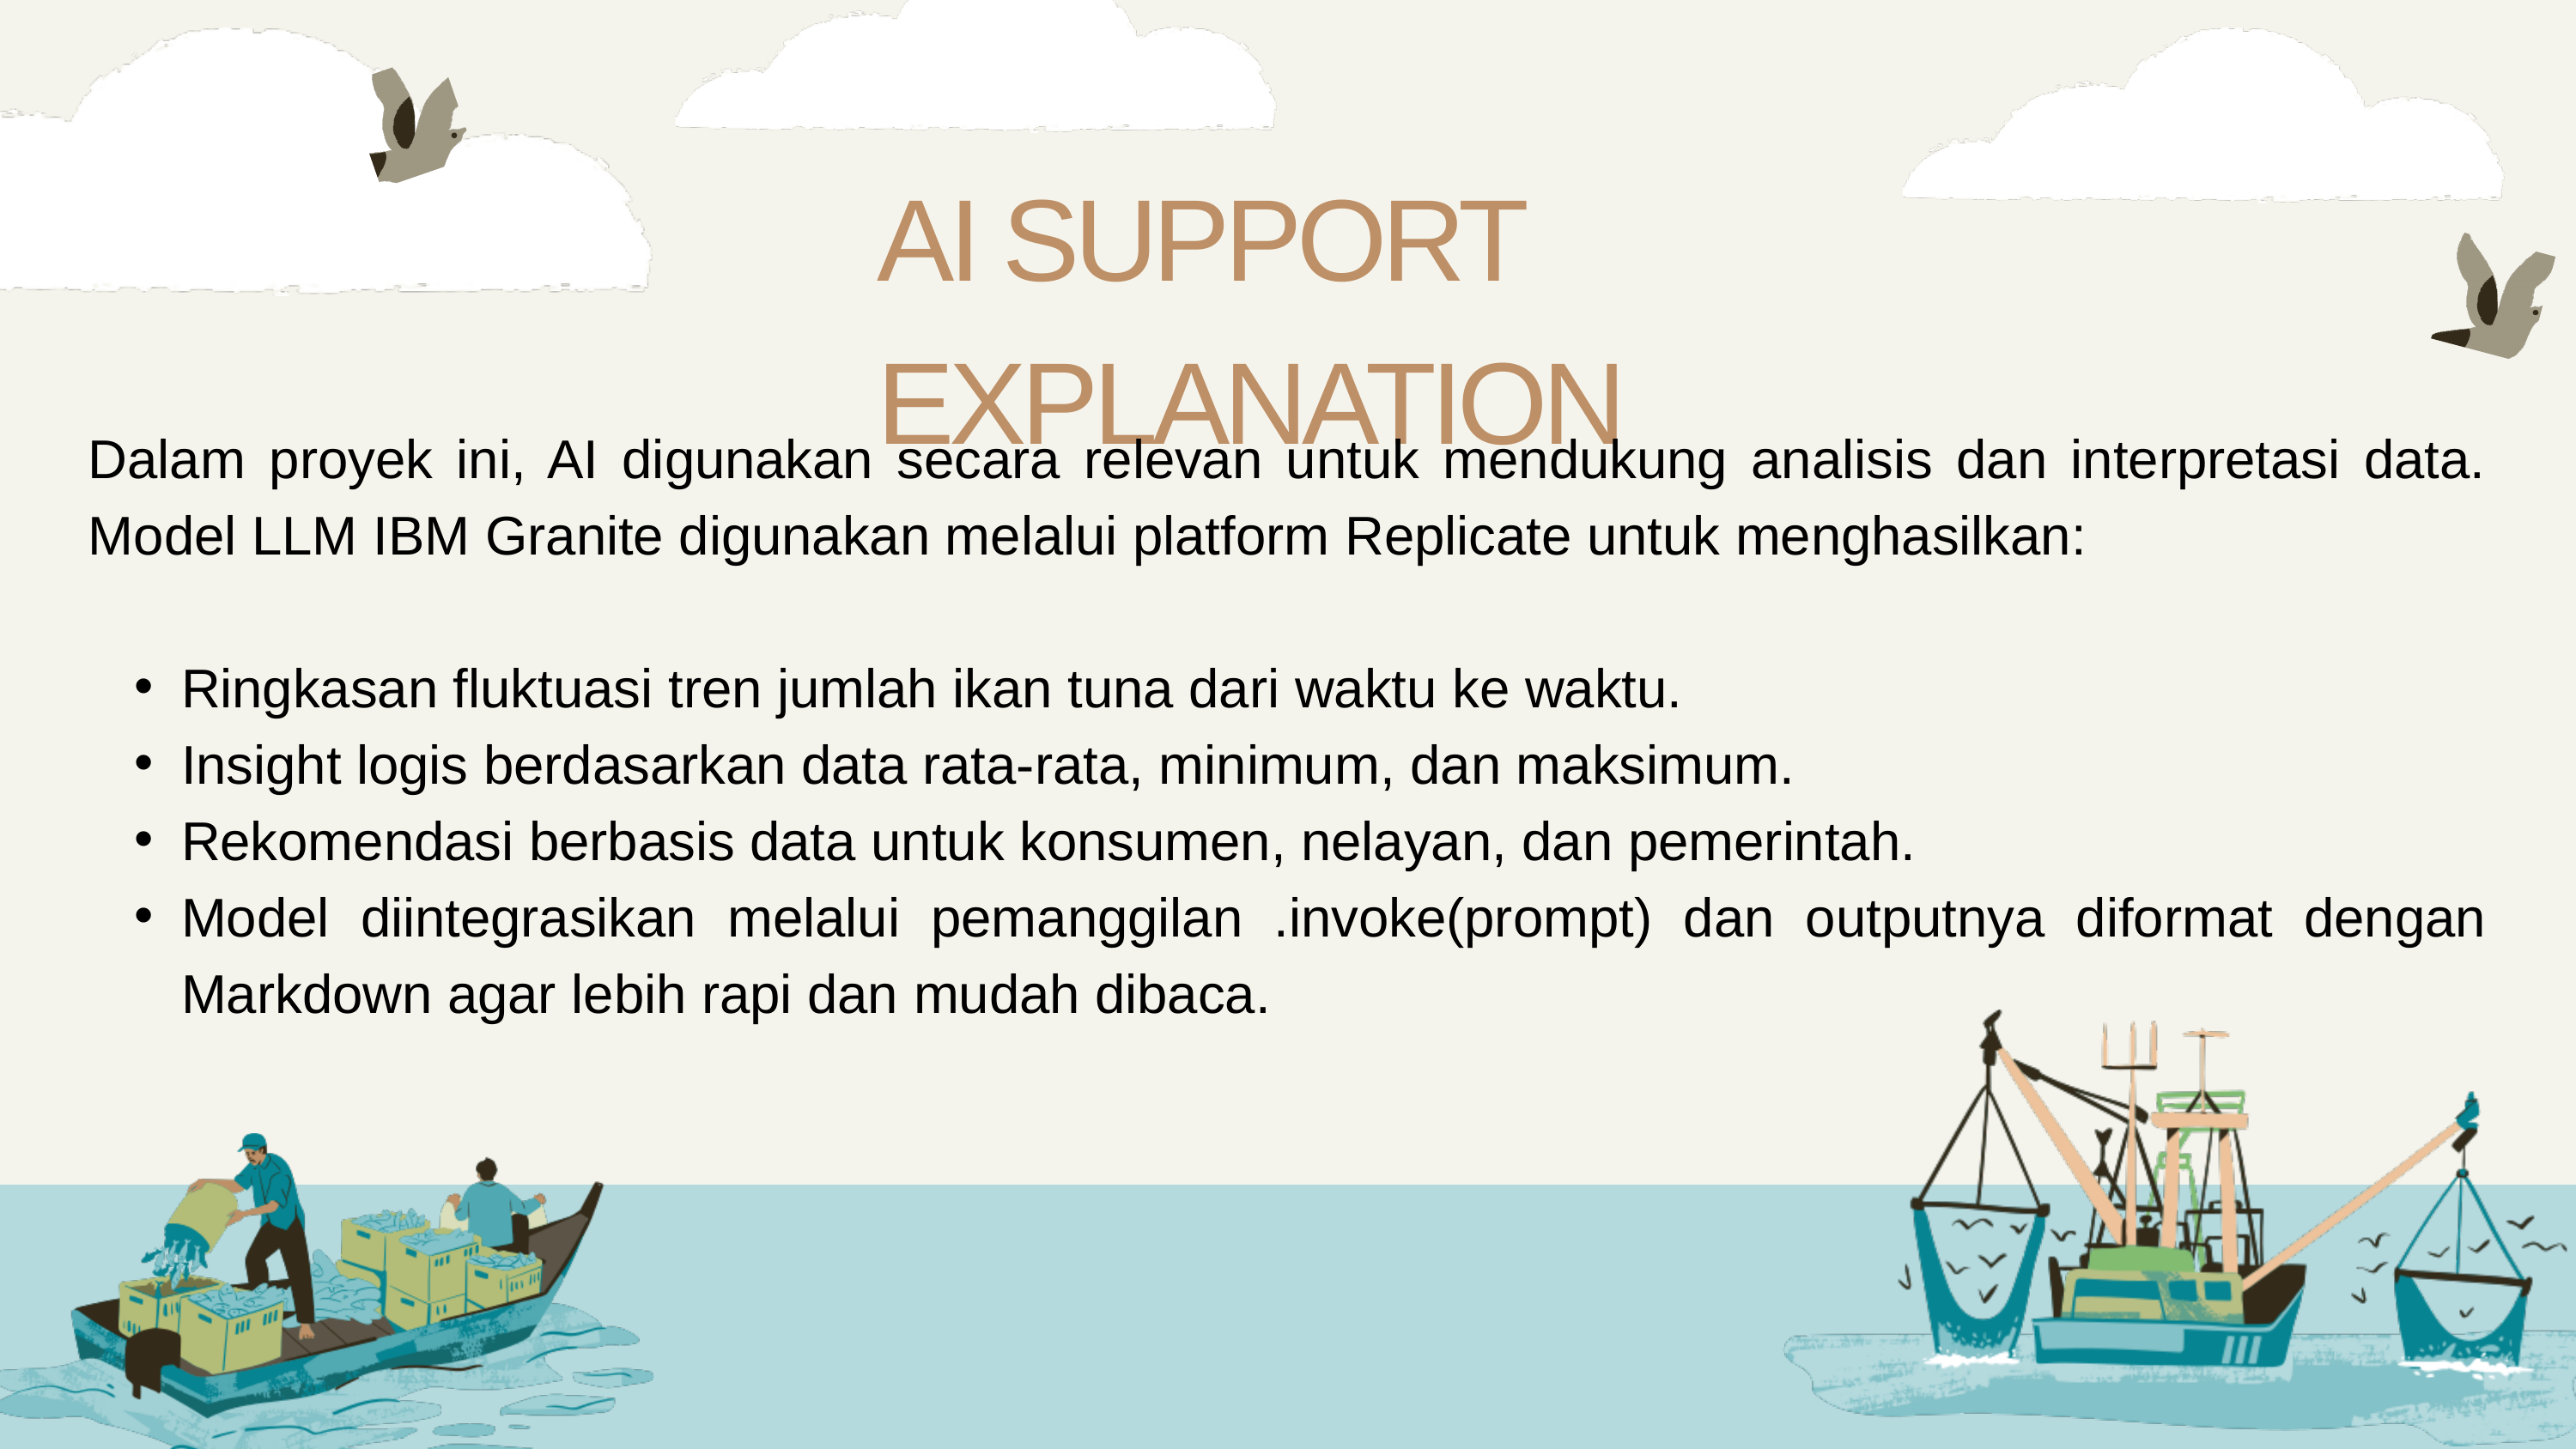

AI SUPPORT EXPLANATION

Dalam proyek ini, AI digunakan secara relevan untuk mendukung analisis dan interpretasi data. Model LLM IBM Granite digunakan melalui platform Replicate untuk menghasilkan:

Ringkasan fluktuasi tren jumlah ikan tuna dari waktu ke waktu.
Insight logis berdasarkan data rata-rata, minimum, dan maksimum.
Rekomendasi berbasis data untuk konsumen, nelayan, dan pemerintah.
Model diintegrasikan melalui pemanggilan .invoke(prompt) dan outputnya diformat dengan Markdown agar lebih rapi dan mudah dibaca.